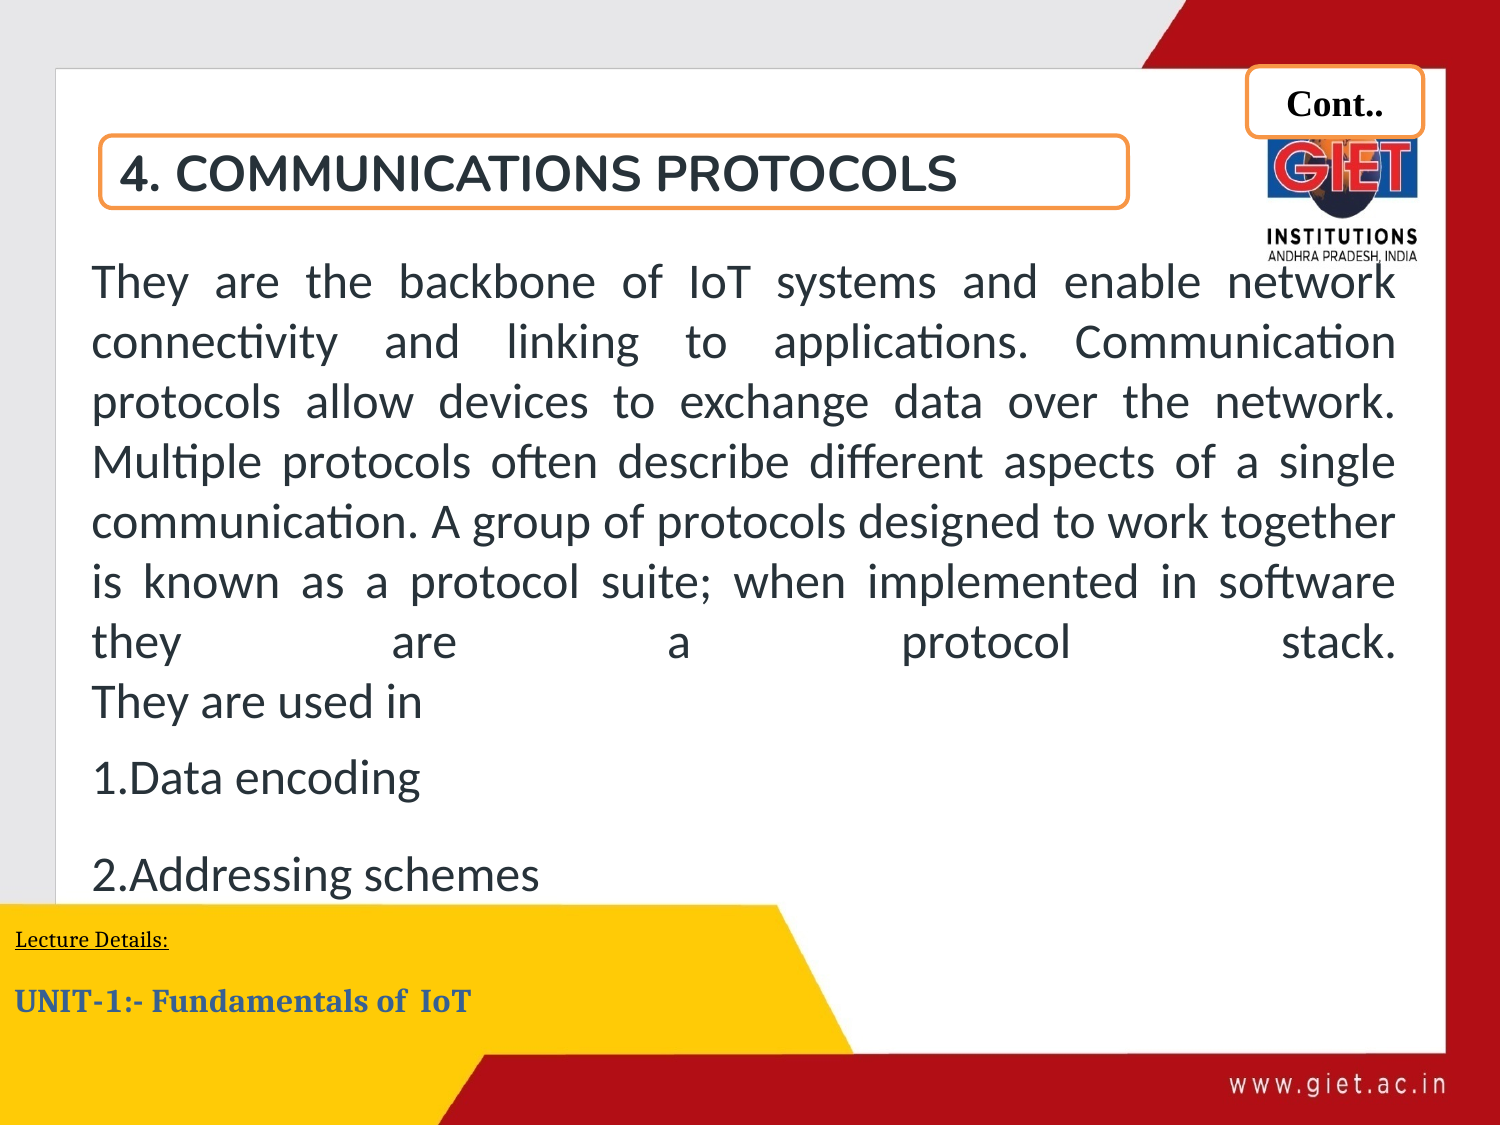

Cont..
4. COMMUNICATIONS PROTOCOLS
They are the backbone of IoT systems and enable network connectivity and linking to applications. Communication protocols allow devices to exchange data over the network. Multiple protocols often describe different aspects of a single communication. A group of protocols designed to work together is known as a protocol suite; when implemented in software they are a protocol stack.
They are used in
Data encoding
Addressing schemes
Lecture Details:

UNIT-1:- Fundamentals of  IoT